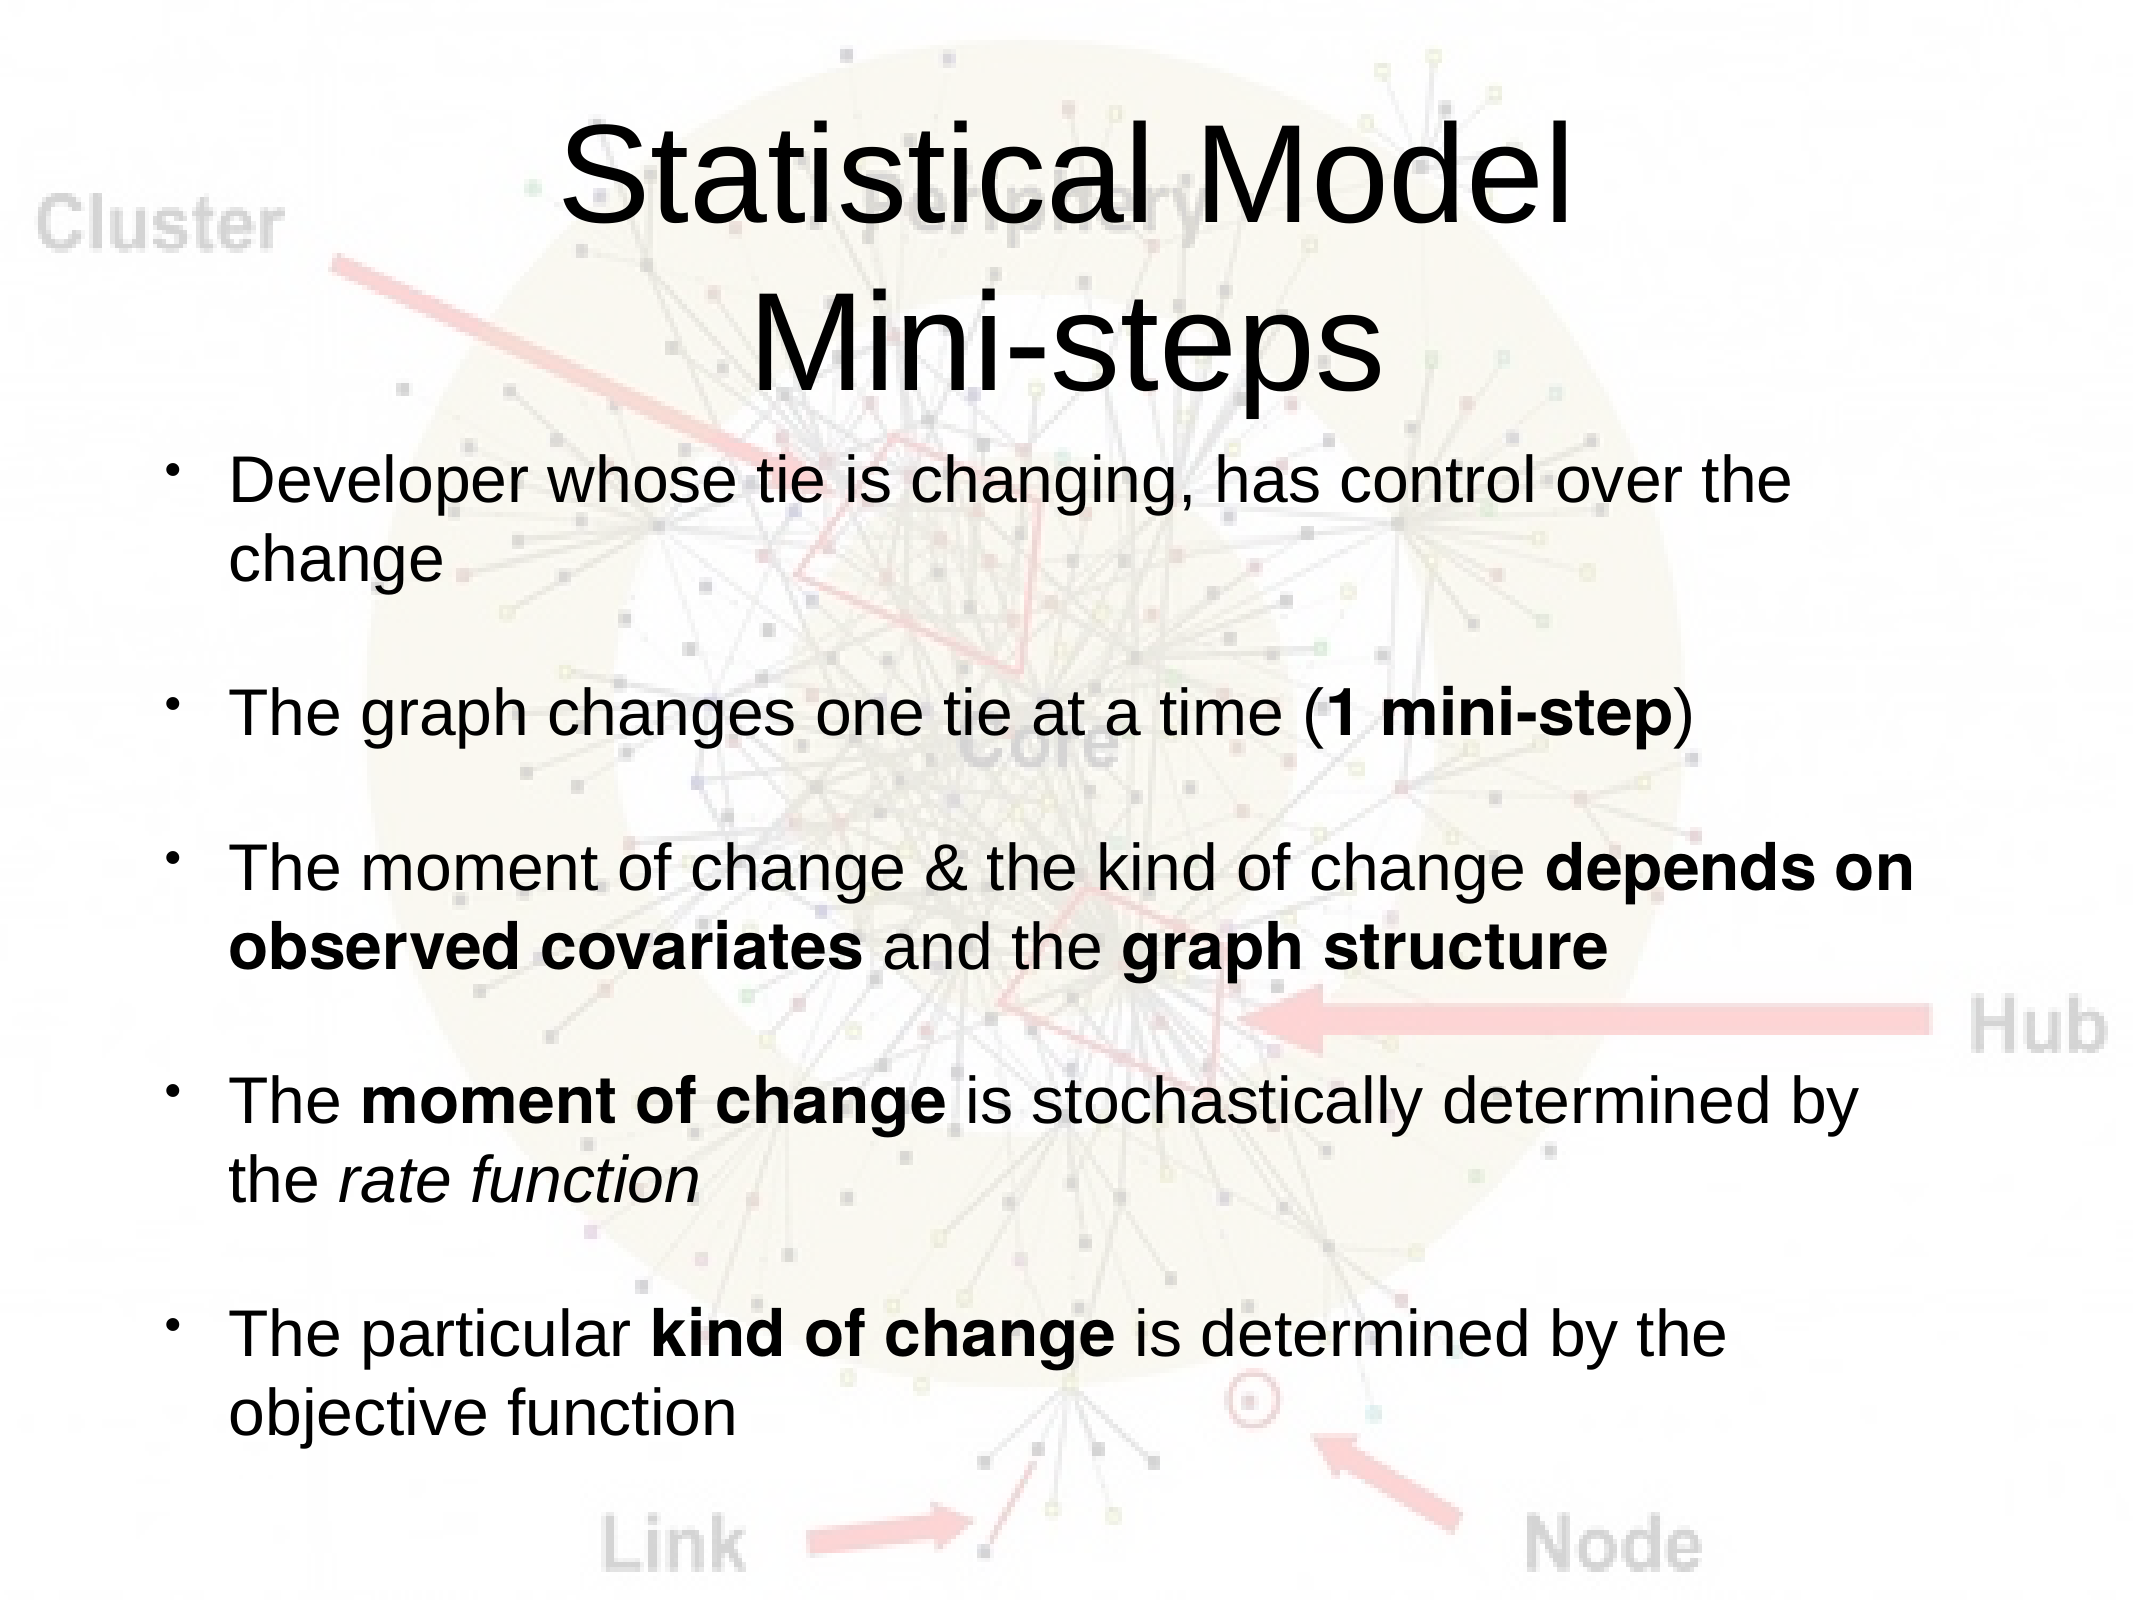

69
# Statistical Model Mini-steps
Developer whose tie is changing, has control over the change
The graph changes one tie at a time (1 mini-step)
The moment of change & the kind of change depends on observed covariates and the graph structure
The moment of change is stochastically determined by the rate function
The particular kind of change is determined by the objective function